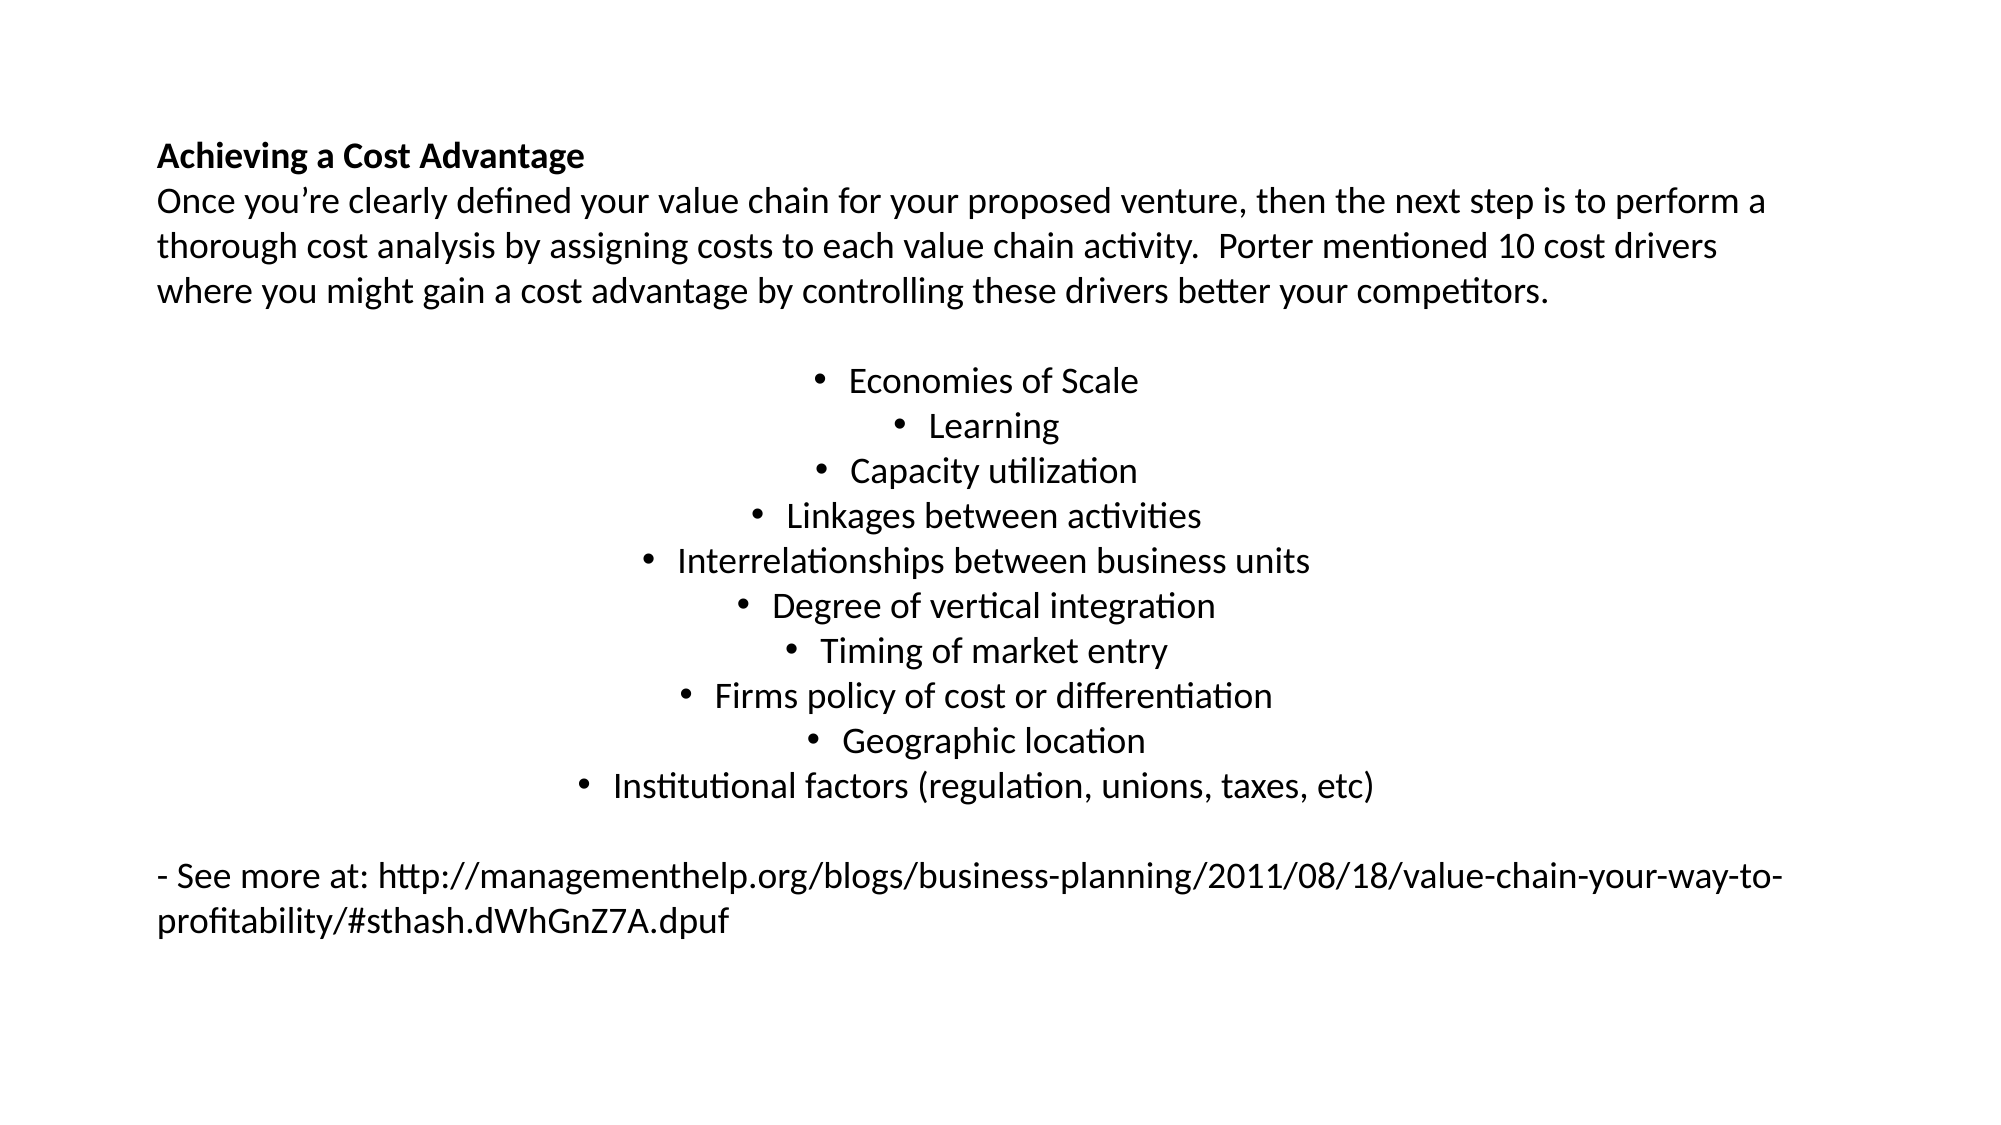

Achieving a Cost Advantage
Once you’re clearly defined your value chain for your proposed venture, then the next step is to perform a thorough cost analysis by assigning costs to each value chain activity.  Porter mentioned 10 cost drivers where you might gain a cost advantage by controlling these drivers better your competitors.

Economies of Scale
Learning
Capacity utilization
Linkages between activities
Interrelationships between business units
Degree of vertical integration
Timing of market entry
Firms policy of cost or differentiation
Geographic location
Institutional factors (regulation, unions, taxes, etc)

- See more at: http://managementhelp.org/blogs/business-planning/2011/08/18/value-chain-your-way-to-profitability/#sthash.dWhGnZ7A.dpuf